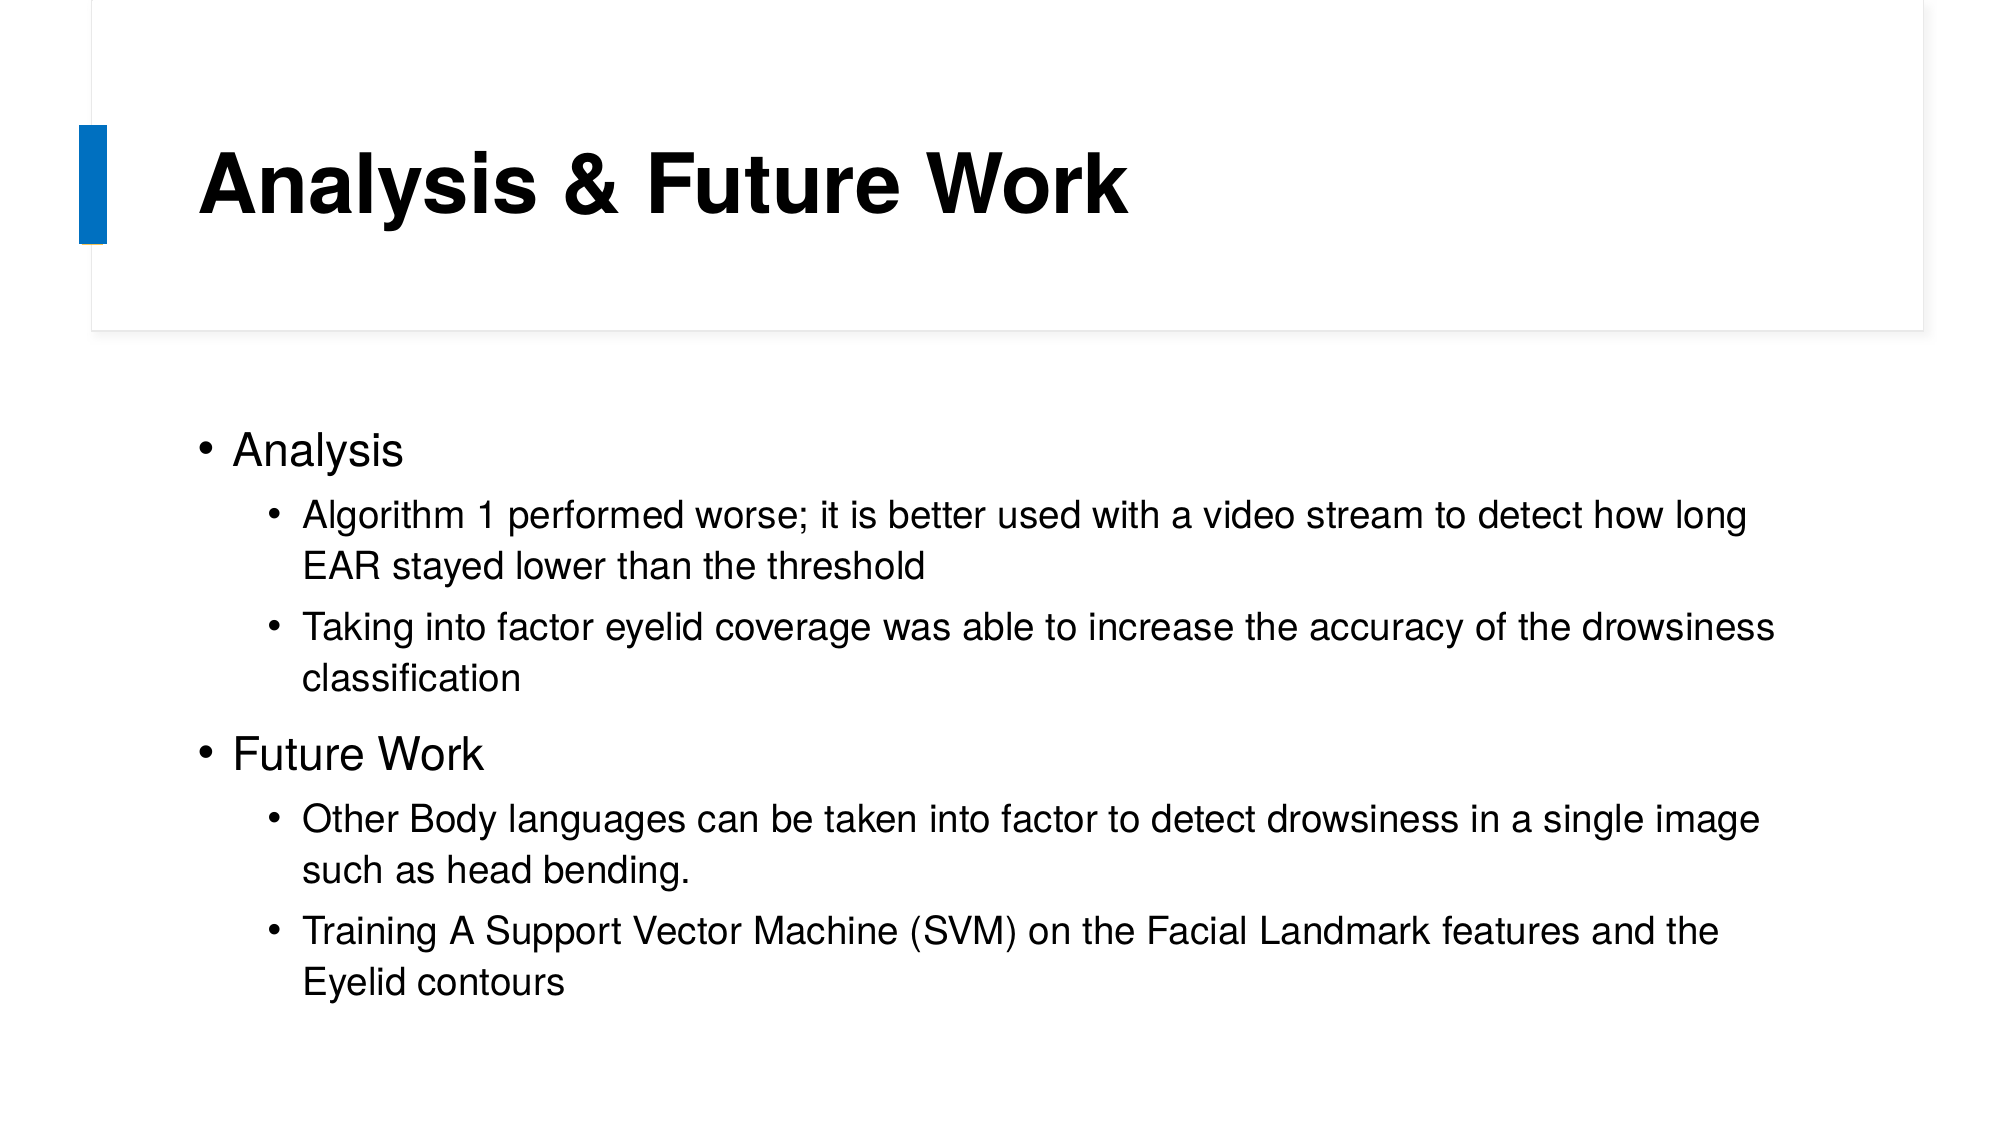

# Analysis & Future Work

Analysis
Algorithm 1 performed worse; it is better used with a video stream to detect how long EAR stayed lower than the threshold
Taking into factor eyelid coverage was able to increase the accuracy of the drowsiness classification
Future Work
Other Body languages can be taken into factor to detect drowsiness in a single image such as head bending.
Training A Support Vector Machine (SVM) on the Facial Landmark features and the Eyelid contours